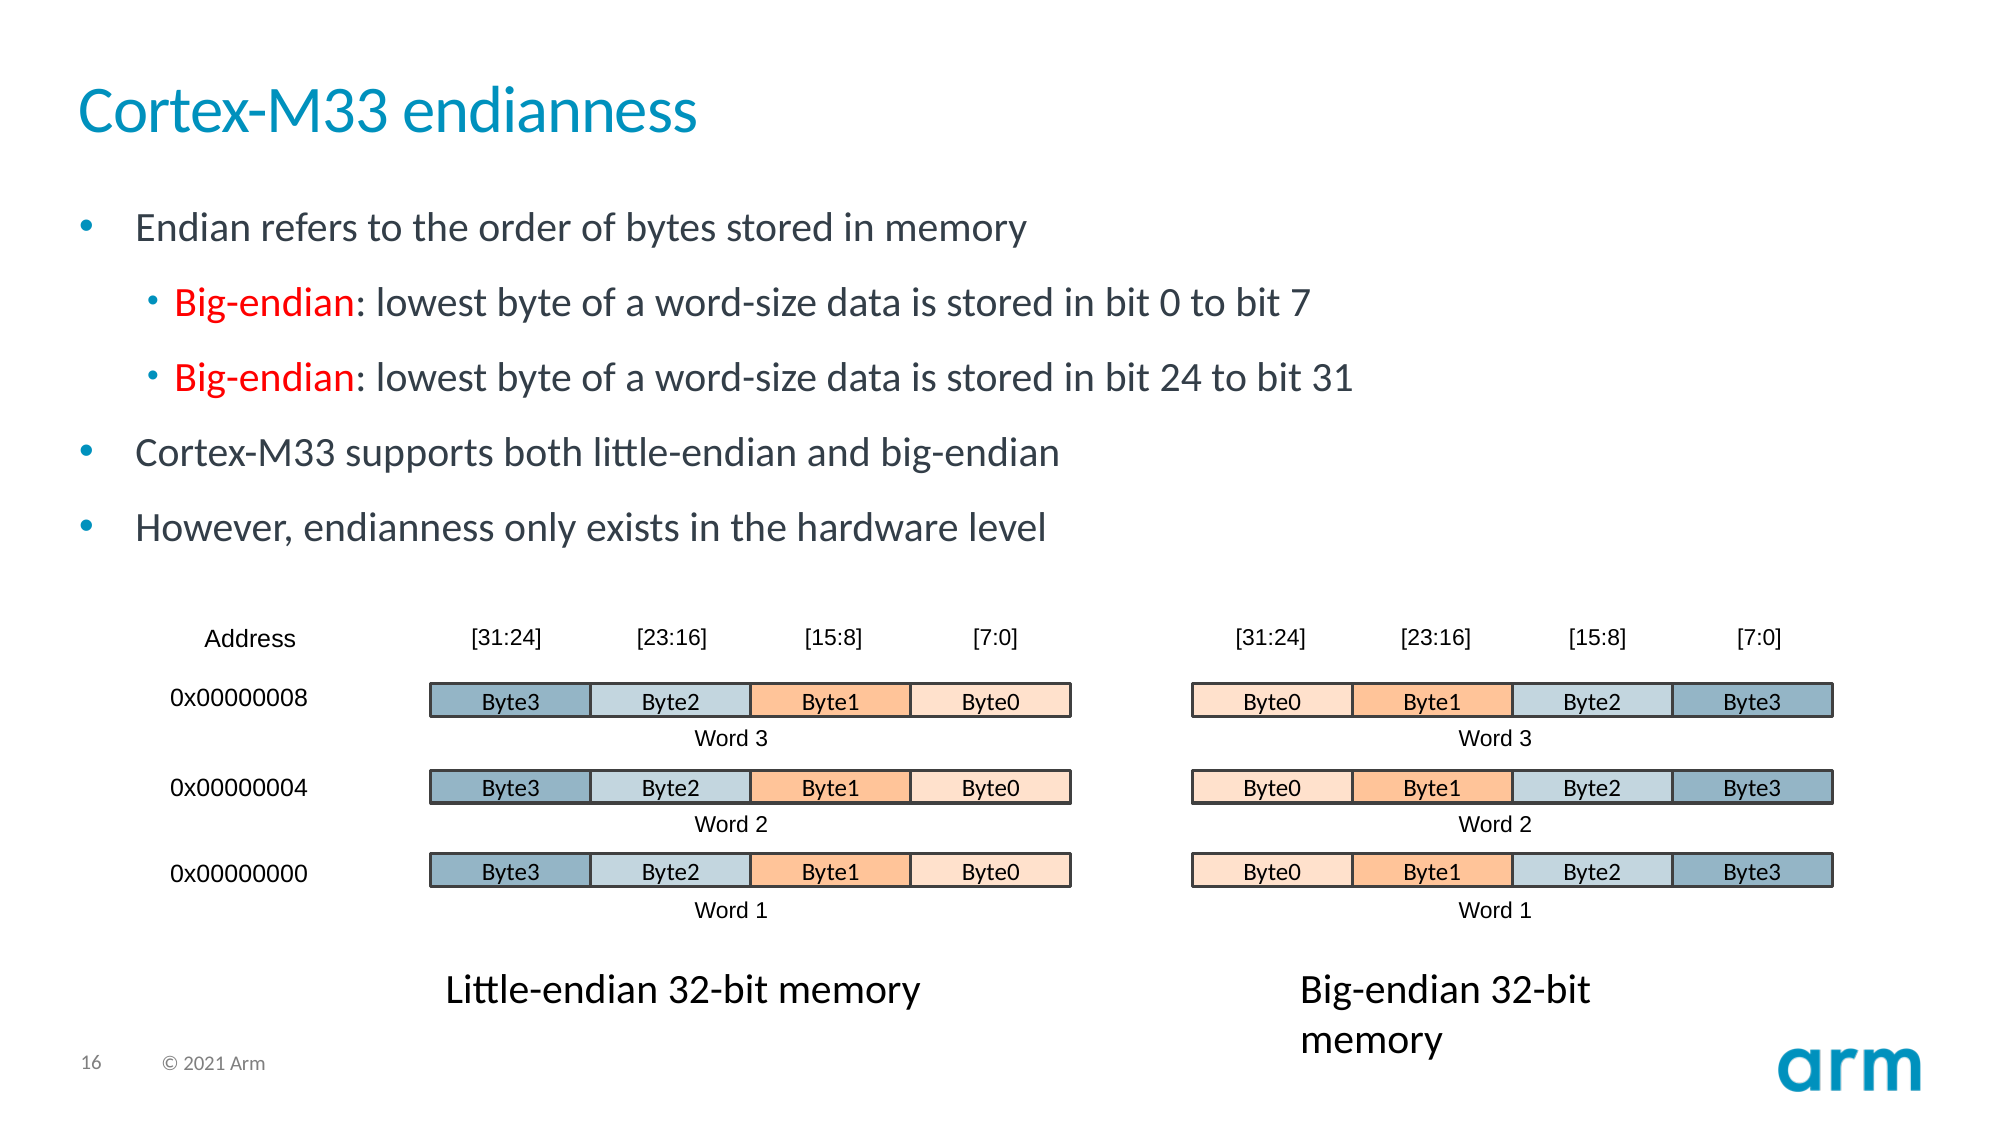

# Cortex-M33 endianness
Endian refers to the order of bytes stored in memory
Big-endian: lowest byte of a word-size data is stored in bit 0 to bit 7
Big-endian: lowest byte of a word-size data is stored in bit 24 to bit 31
Cortex-M33 supports both little-endian and big-endian
However, endianness only exists in the hardware level
Address
[31:24]
[23:16]
[15:8]
[7:0]
[31:24]
[23:16]
[15:8]
[7:0]
0x00000008
Byte3
Byte2
Byte1
Byte0
Byte0
Byte1
Byte2
Byte3
Word 3
Word 3
0x00000004
Byte3
Byte2
Byte1
Byte0
Byte0
Byte1
Byte2
Byte3
Word 2
Word 2
0x00000000
Byte3
Byte2
Byte1
Byte0
Byte0
Byte1
Byte2
Byte3
Word 1
Word 1
Little-endian 32-bit memory
Big-endian 32-bit memory